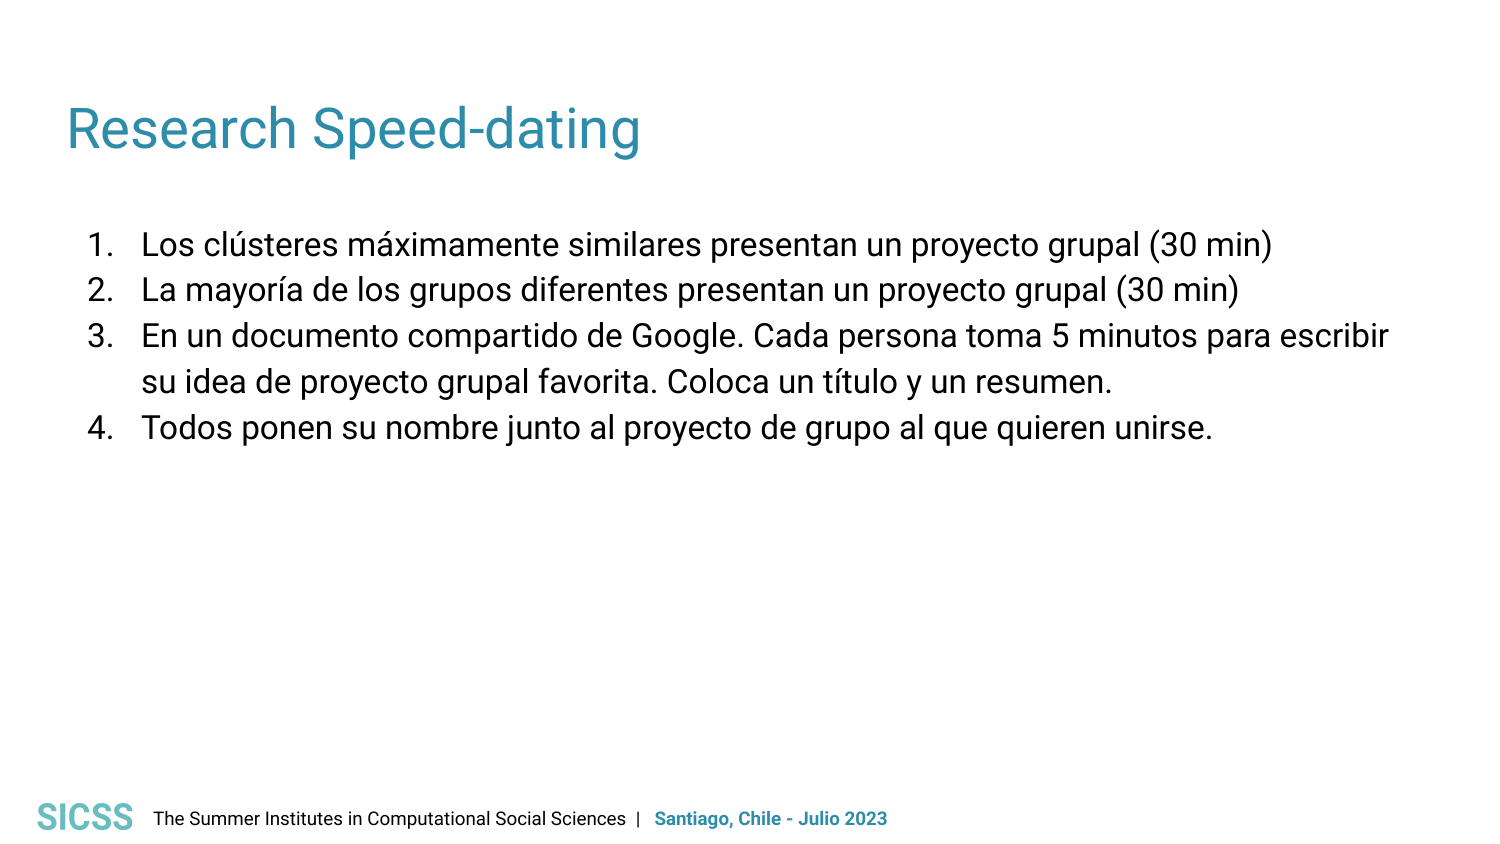

# Research Speed-dating

Los clústeres máximamente similares presentan un proyecto grupal (30 min)
La mayoría de los grupos diferentes presentan un proyecto grupal (30 min)
En un documento compartido de Google. Cada persona toma 5 minutos para escribir su idea de proyecto grupal favorita. Coloca un título y un resumen.
Todos ponen su nombre junto al proyecto de grupo al que quieren unirse.